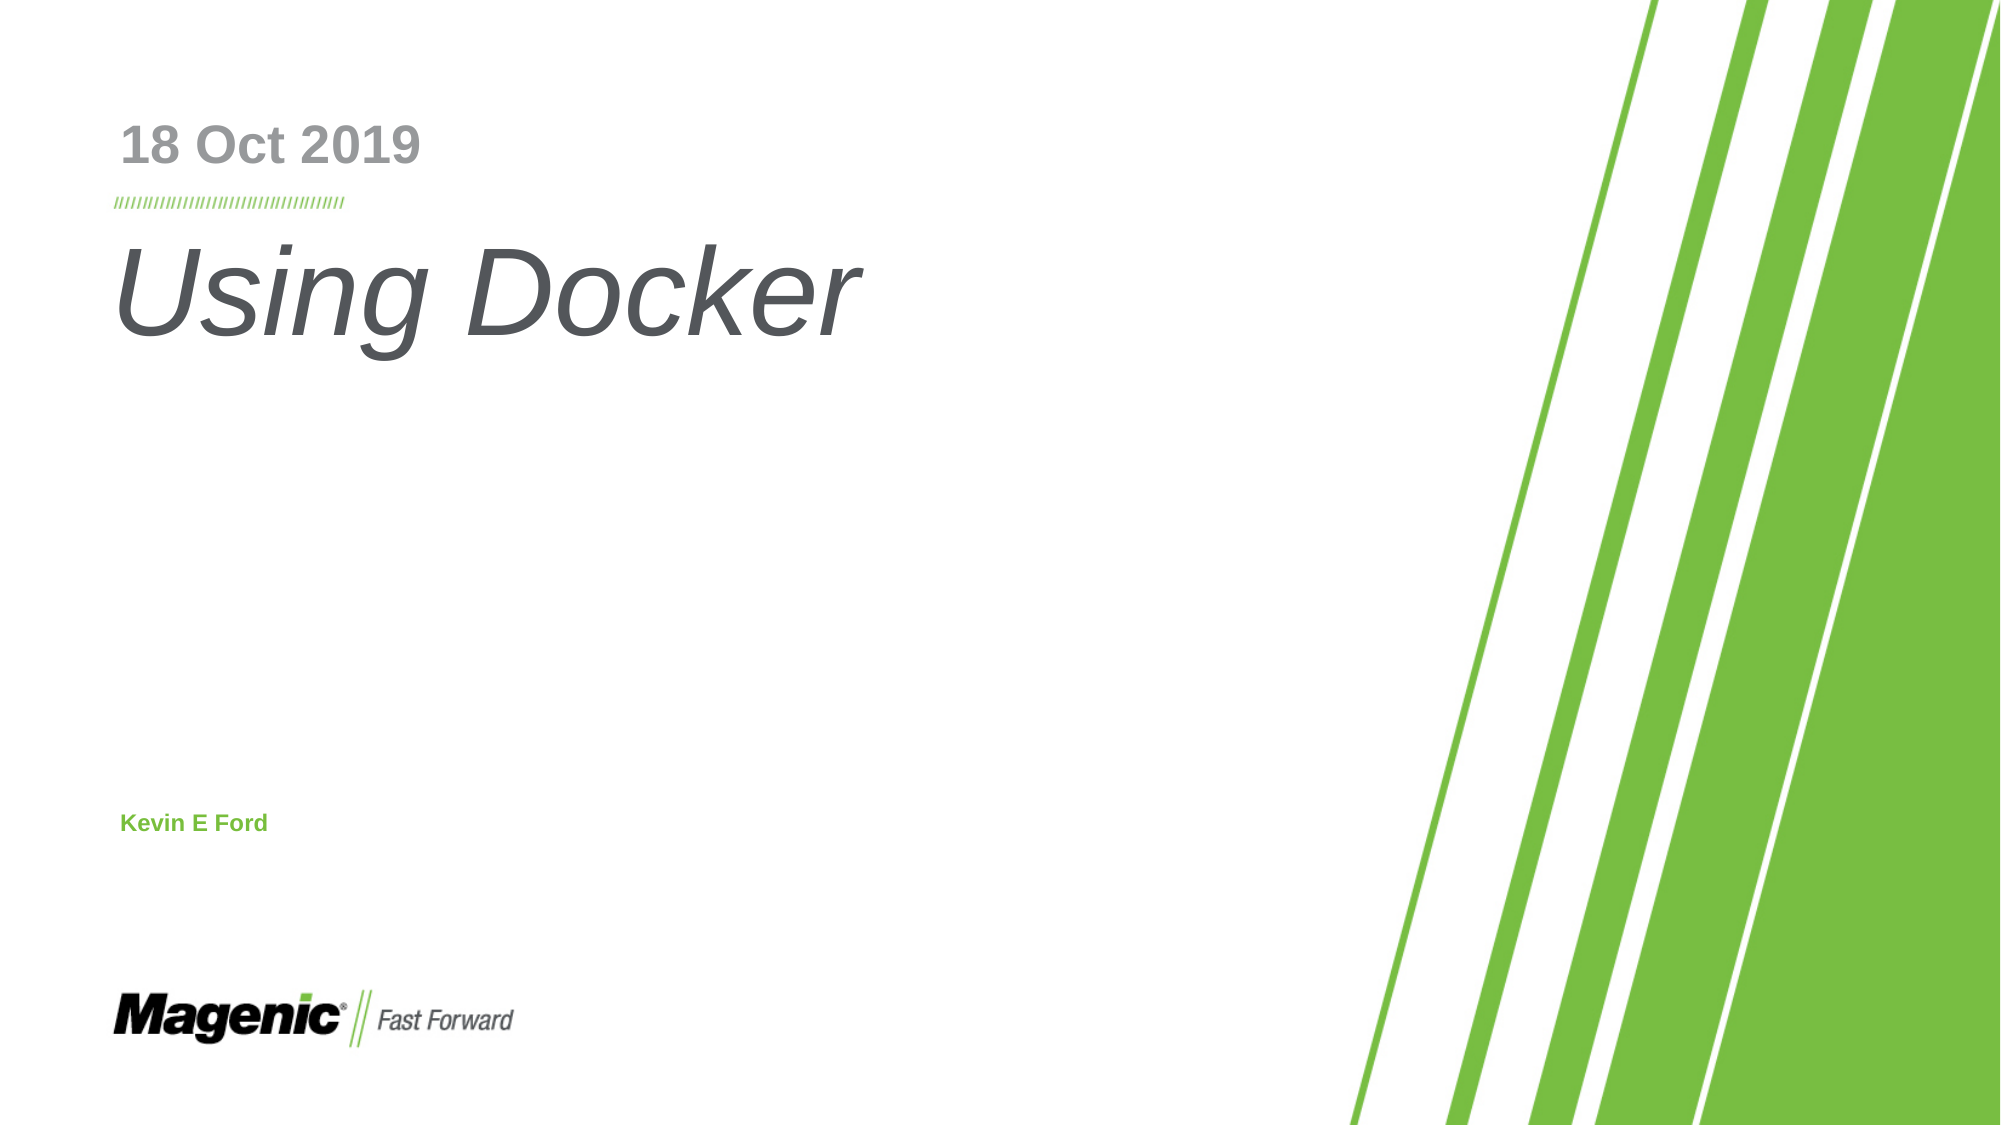

18 Oct 2019
# Using Docker
Kevin E Ford